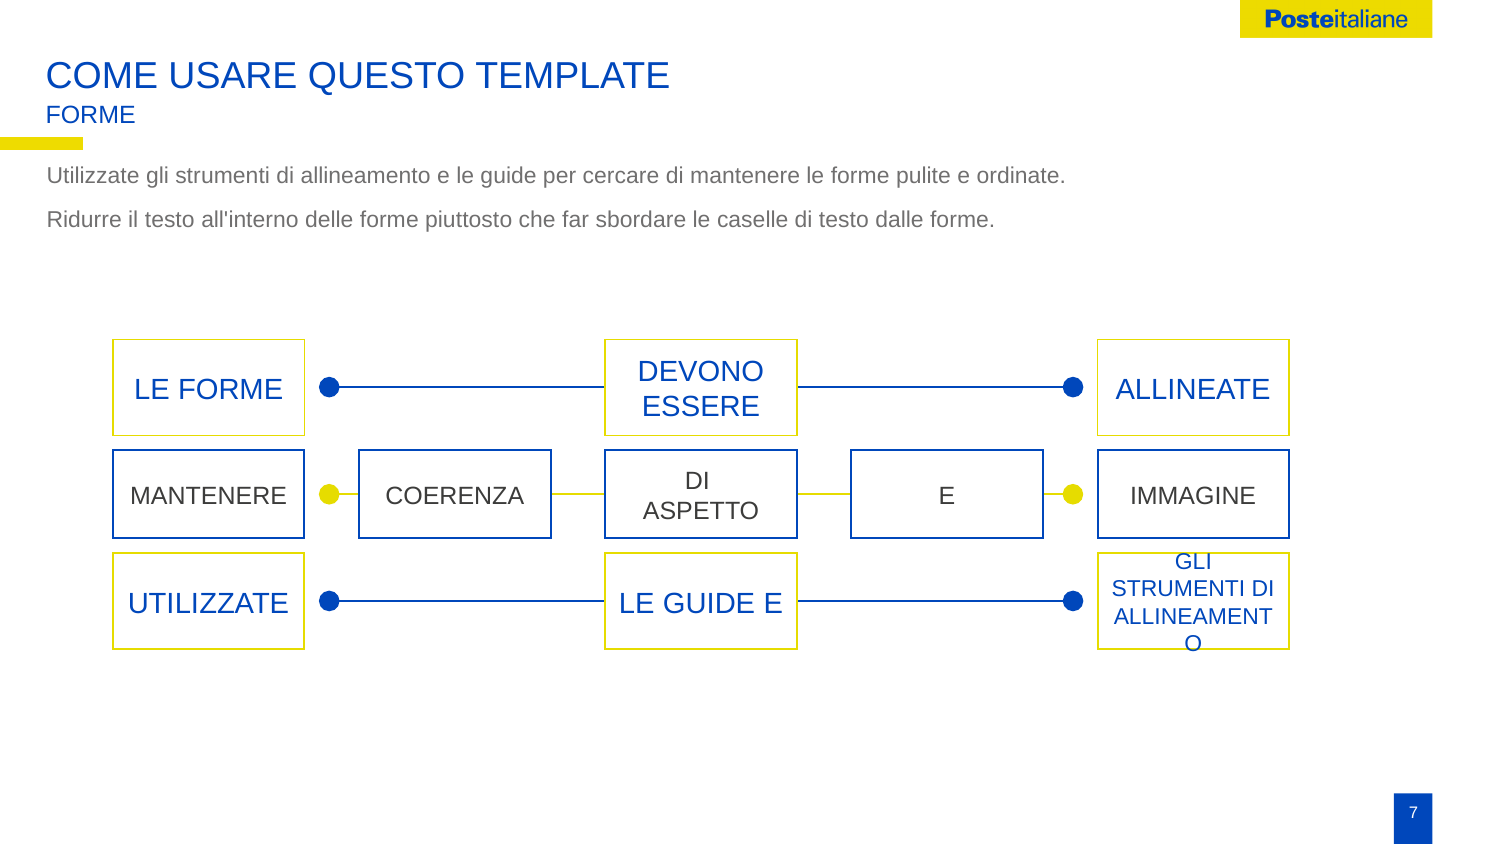

COME USARE QUESTO TEMPLATE
FORME
Utilizzate gli strumenti di allineamento e le guide per cercare di mantenere le forme pulite e ordinate.
Ridurre il testo all'interno delle forme piuttosto che far sbordare le caselle di testo dalle forme.
LE FORME
DEVONO ESSERE
ALLINEATE
MANTENERE
COERENZA
DI
ASPETTO
E
IMMAGINE
UTILIZZATE
LE GUIDE E
GLI STRUMENTI DI ALLINEAMENTO